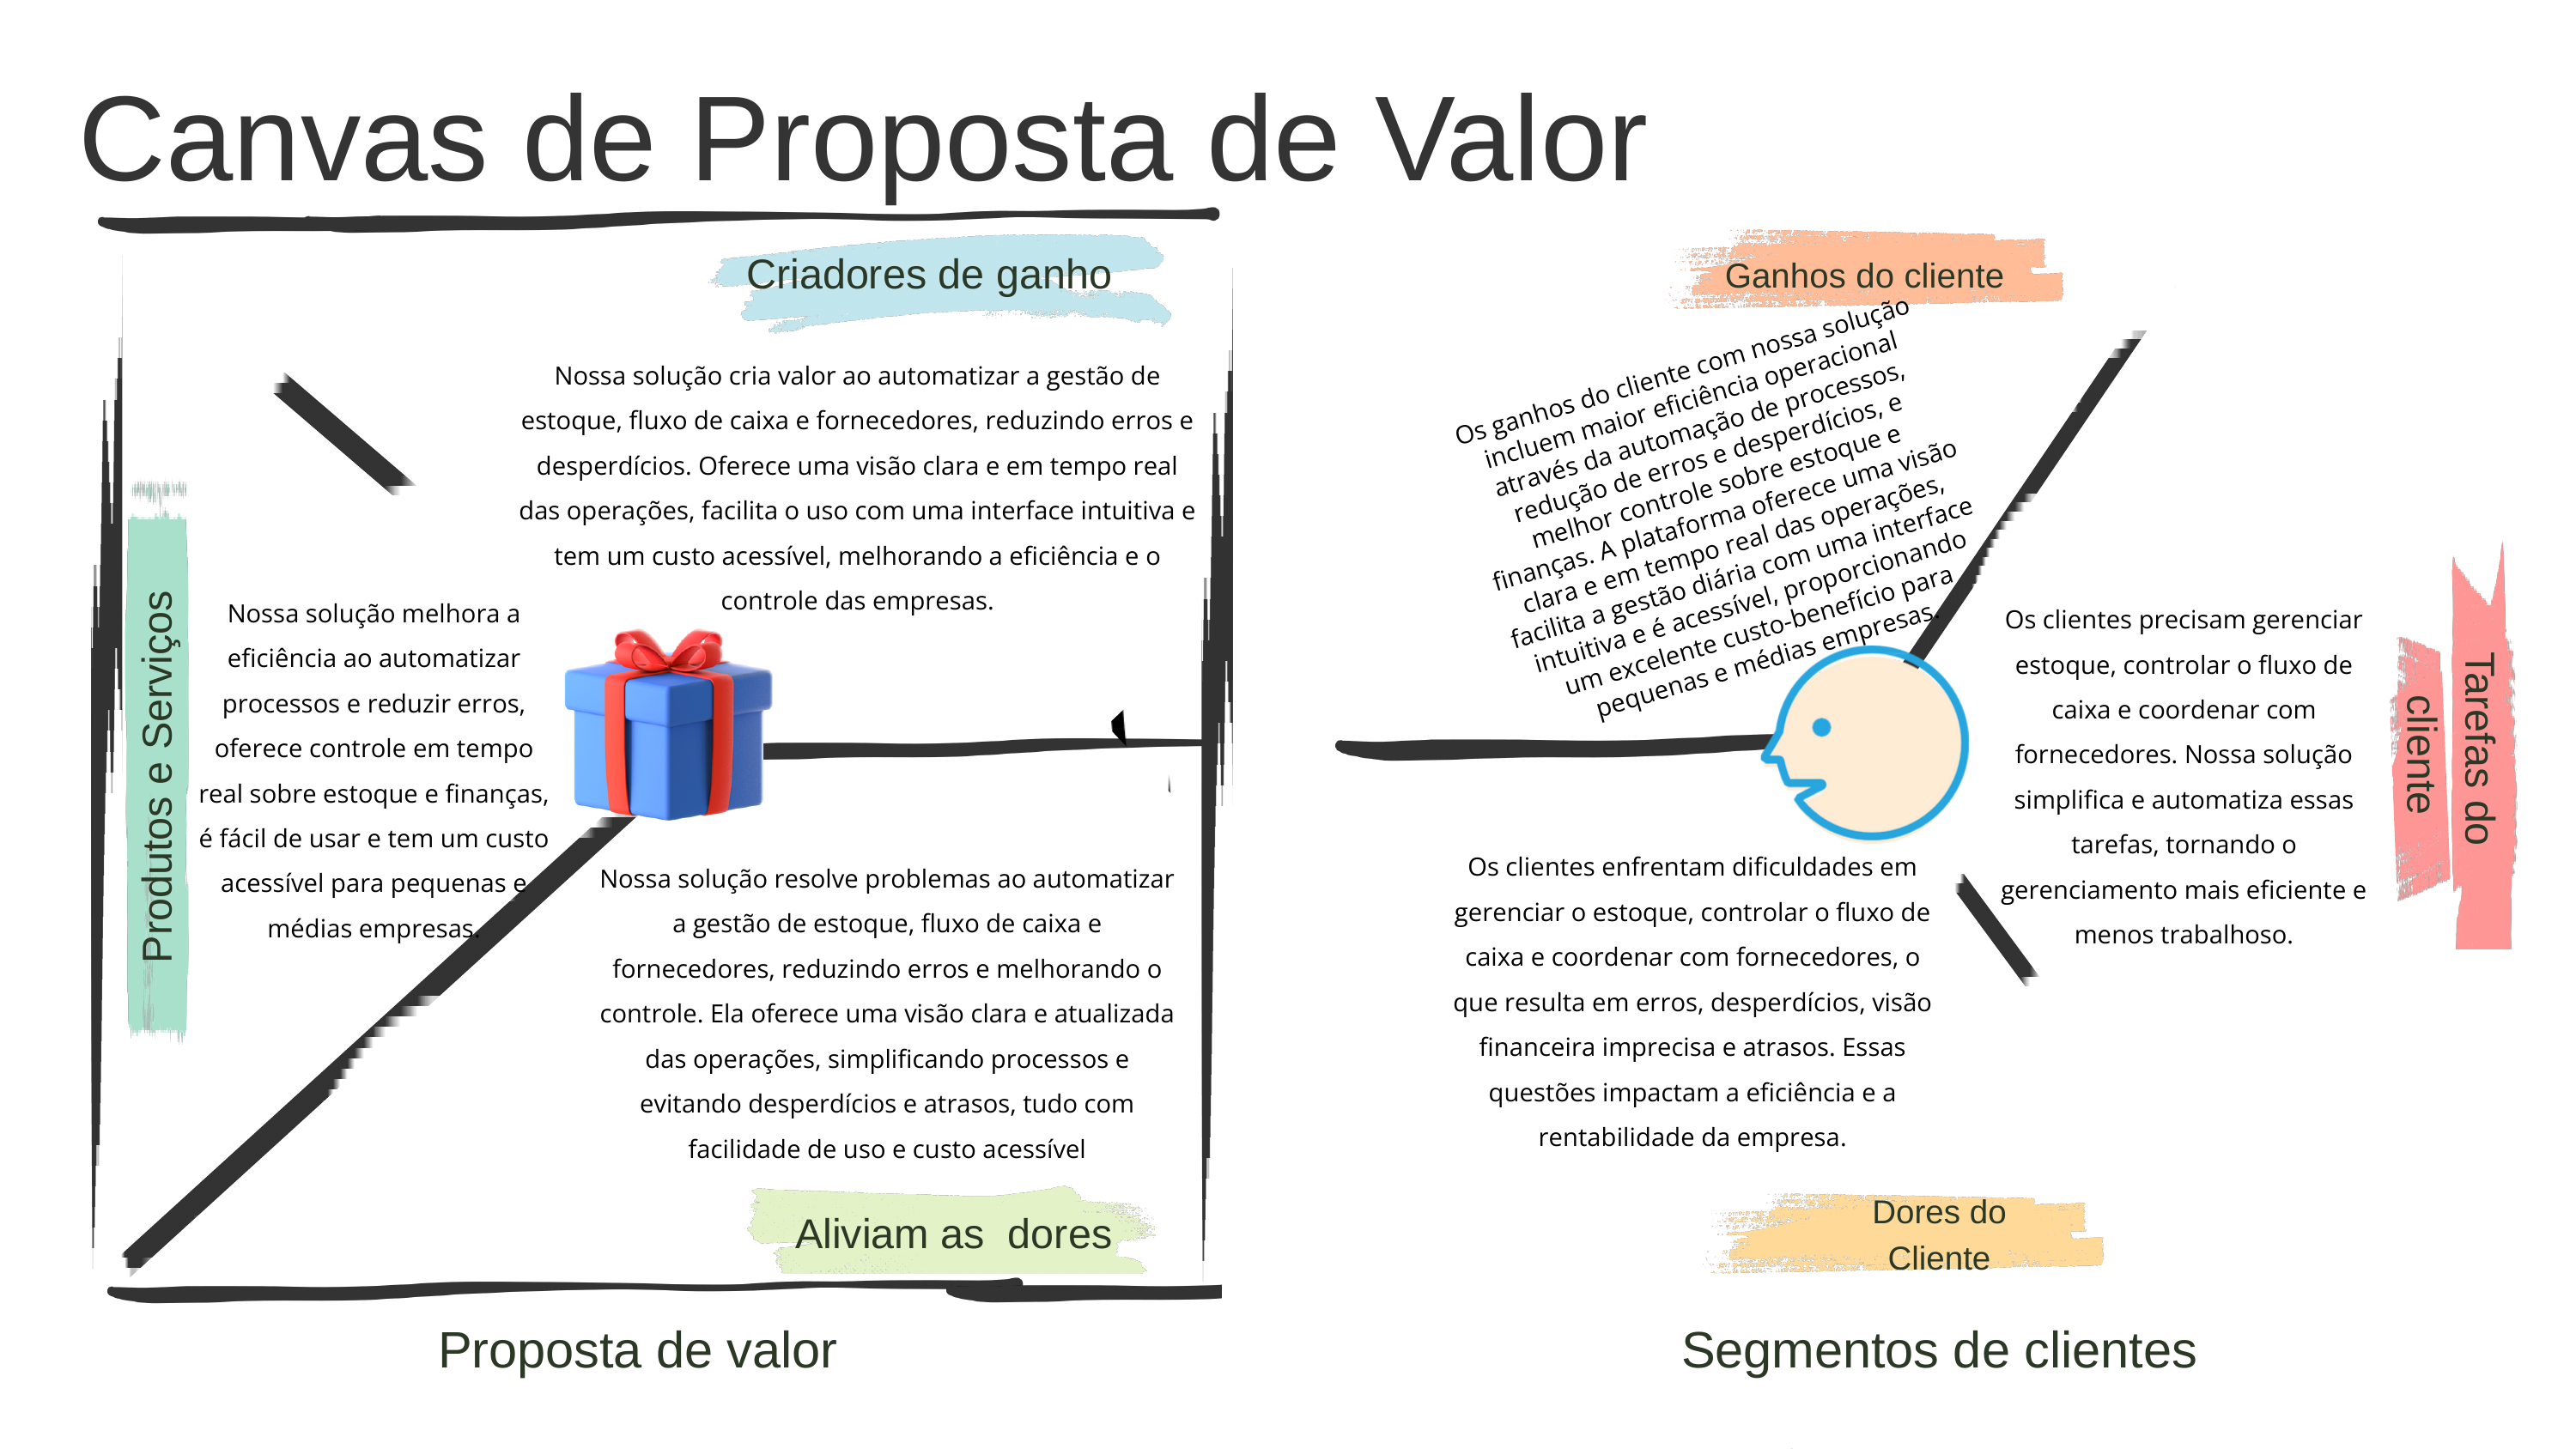

Canvas de Proposta de Valor

Criadores de ganho
Ganhos do cliente
Nossa solução cria valor ao automatizar a gestão de estoque, fluxo de caixa e fornecedores, reduzindo erros e desperdícios. Oferece uma visão clara e em tempo real das operações, facilita o uso com uma interface intuitiva e tem um custo acessível, melhorando a eficiência e o controle das empresas.
Os ganhos do cliente com nossa solução incluem maior eficiência operacional através da automação de processos, redução de erros e desperdícios, e melhor controle sobre estoque e finanças. A plataforma oferece uma visão clara e em tempo real das operações, facilita a gestão diária com uma interface intuitiva e é acessível, proporcionando um excelente custo-benefício para pequenas e médias empresas.

Nossa solução melhora a eficiência ao automatizar processos e reduzir erros, oferece controle em tempo real sobre estoque e finanças, é fácil de usar e tem um custo acessível para pequenas e médias empresas.
Os clientes precisam gerenciar estoque, controlar o fluxo de caixa e coordenar com fornecedores. Nossa solução simplifica e automatiza essas tarefas, tornando o gerenciamento mais eficiente e menos trabalhoso.

Tarefas do
cliente

Produtos e Serviços

Os clientes enfrentam dificuldades em gerenciar o estoque, controlar o fluxo de caixa e coordenar com fornecedores, o que resulta em erros, desperdícios, visão financeira imprecisa e atrasos. Essas questões impactam a eficiência e a rentabilidade da empresa.
Nossa solução resolve problemas ao automatizar a gestão de estoque, fluxo de caixa e fornecedores, reduzindo erros e melhorando o controle. Ela oferece uma visão clara e atualizada das operações, simplificando processos e evitando desperdícios e atrasos, tudo com facilidade de uso e custo acessível

Dores do Cliente

Aliviam as  dores

Proposta de valor
Segmentos de clientes